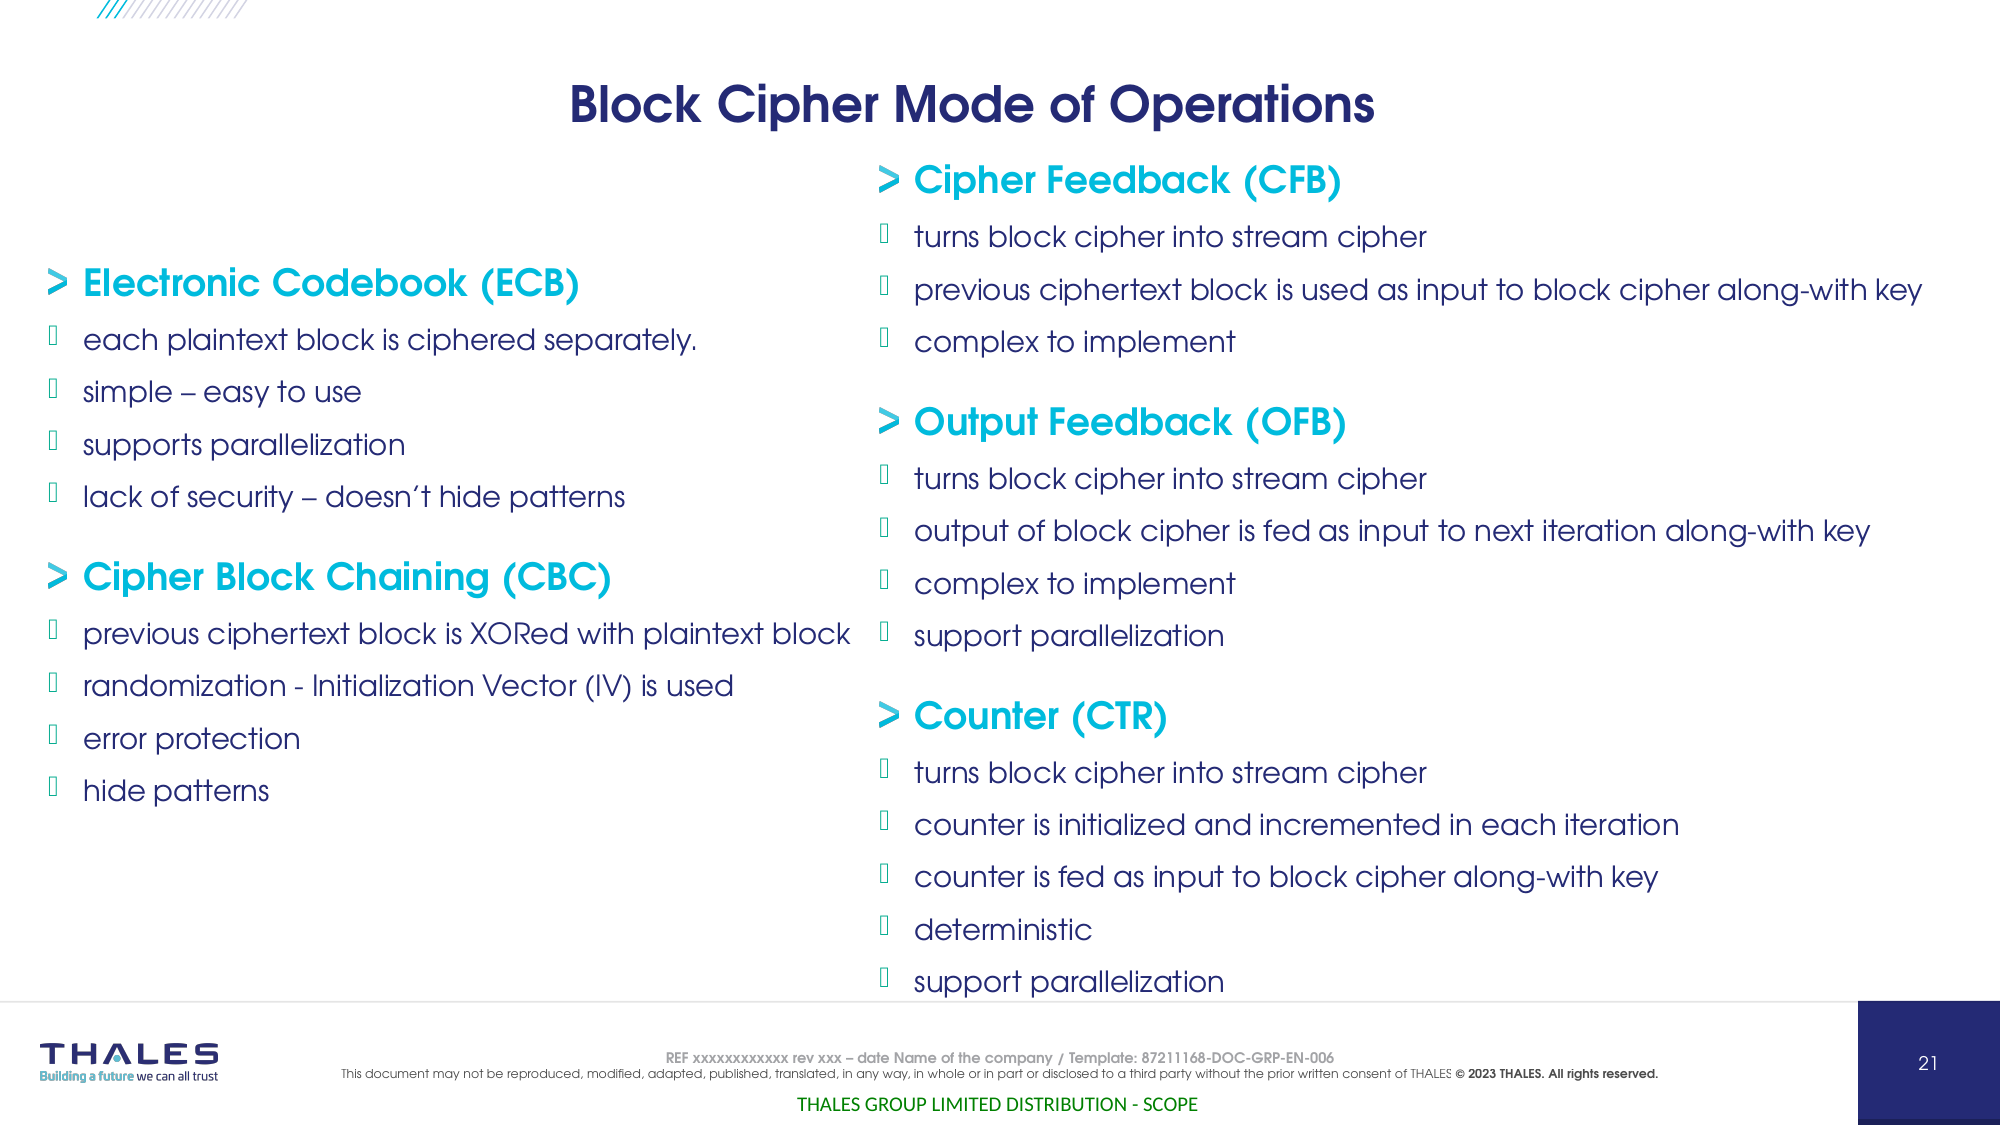

# Block Cipher Mode of Operations
Cipher Feedback (CFB)
turns block cipher into stream cipher
previous ciphertext block is used as input to block cipher along-with key
complex to implement
Output Feedback (OFB)
turns block cipher into stream cipher
output of block cipher is fed as input to next iteration along-with key
complex to implement
support parallelization
Counter (CTR)
turns block cipher into stream cipher
counter is initialized and incremented in each iteration
counter is fed as input to block cipher along-with key
deterministic
support parallelization

Electronic Codebook (ECB)
each plaintext block is ciphered separately.
simple – easy to use
supports parallelization
lack of security – doesn’t hide patterns
Cipher Block Chaining (CBC)
previous ciphertext block is XORed with plaintext block
randomization - Initialization Vector (IV) is used
error protection
hide patterns